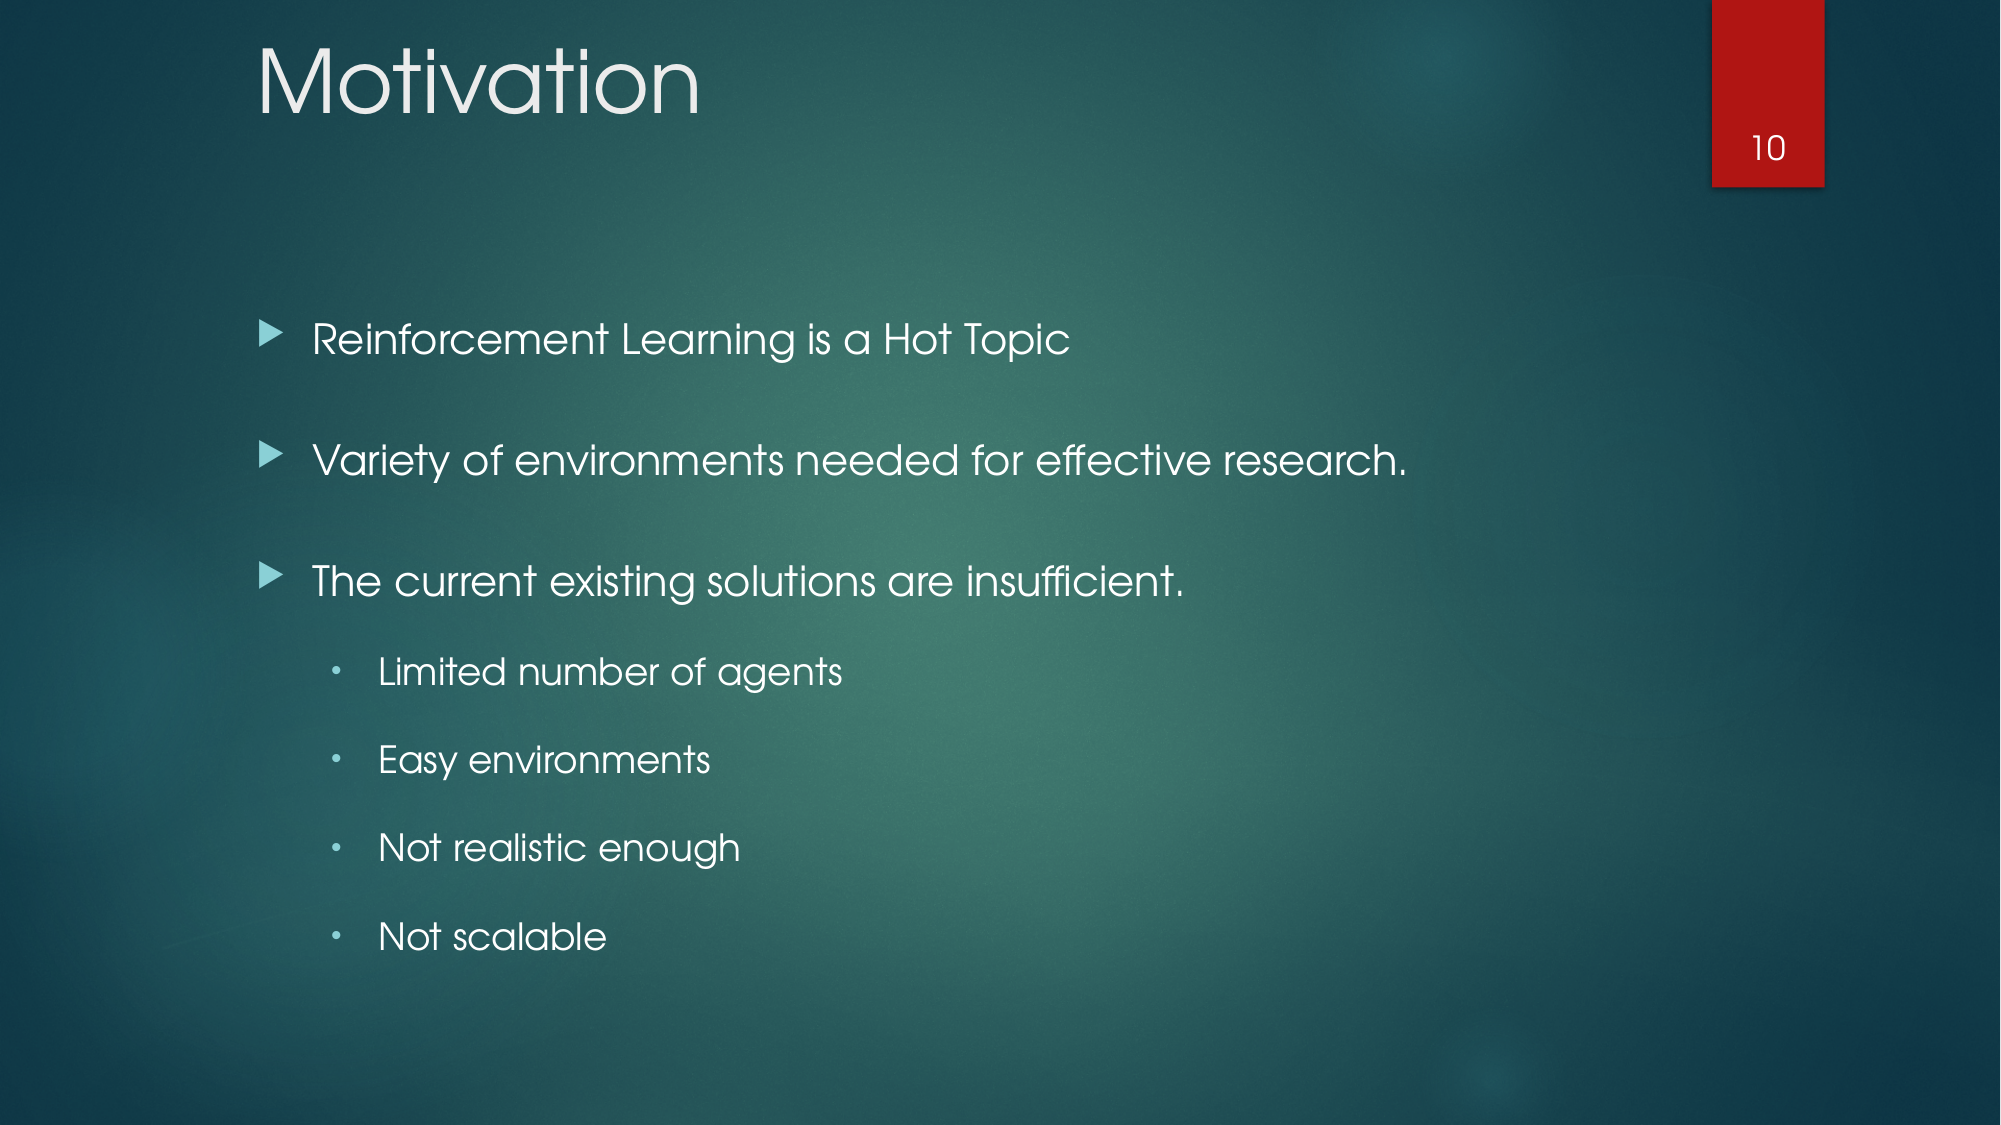

# Motivation
10
Reinforcement Learning is a Hot Topic
Variety of environments needed for effective research.
The current existing solutions are insufficient.
Limited number of agents
Easy environments
Not realistic enough
Not scalable